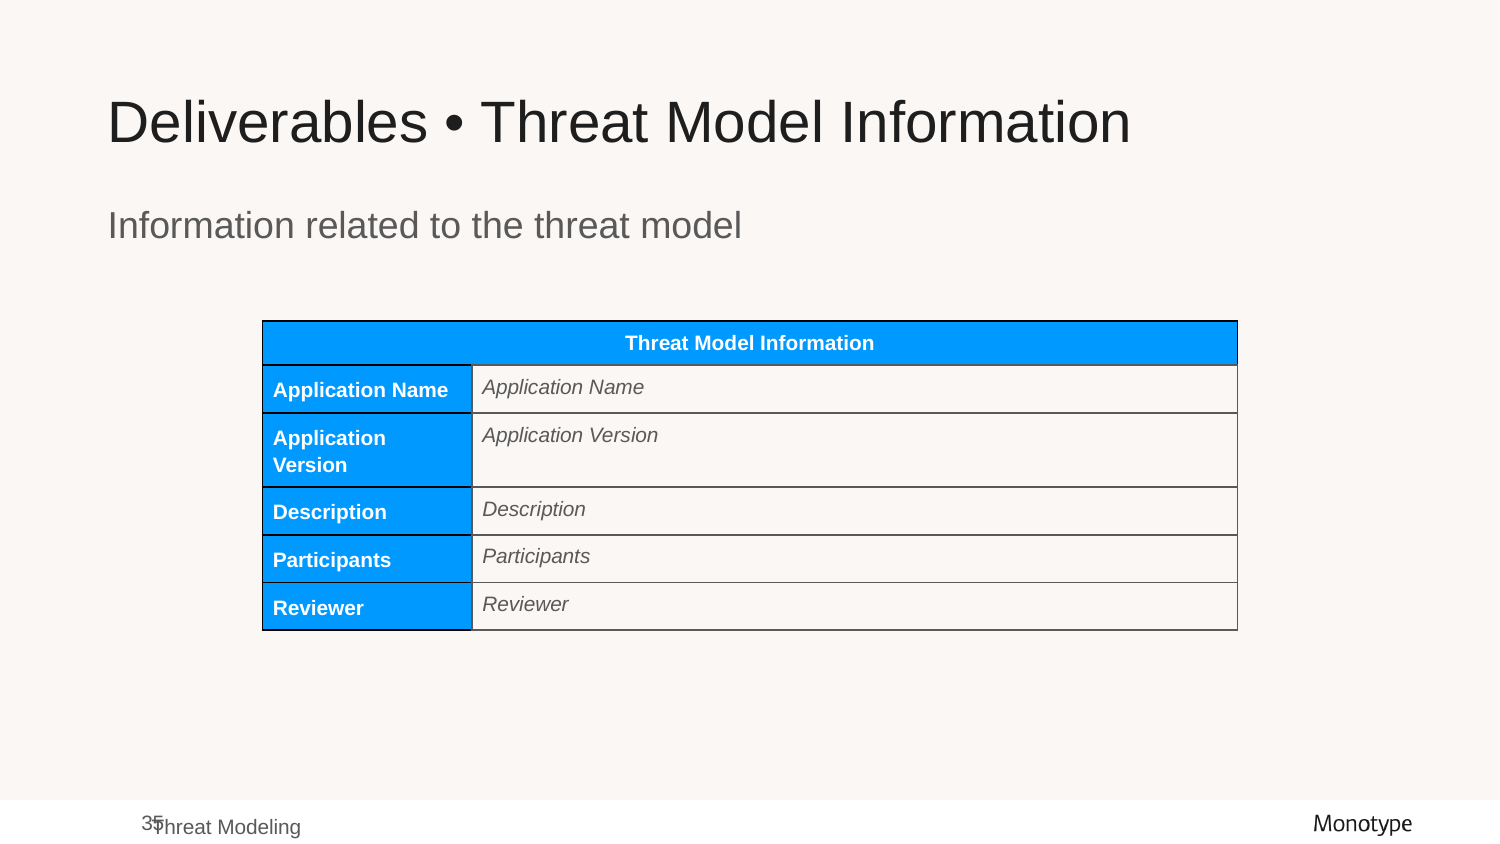

# Deliverables • Threat Model Information
Information related to the threat model

| Threat Model Information |  |
| --- | --- |
| Application Name | Application Name |
| Application Version | Application Version |
| Description | Description |
| Participants | Participants |
| Reviewer | Reviewer |
35
Threat Modeling